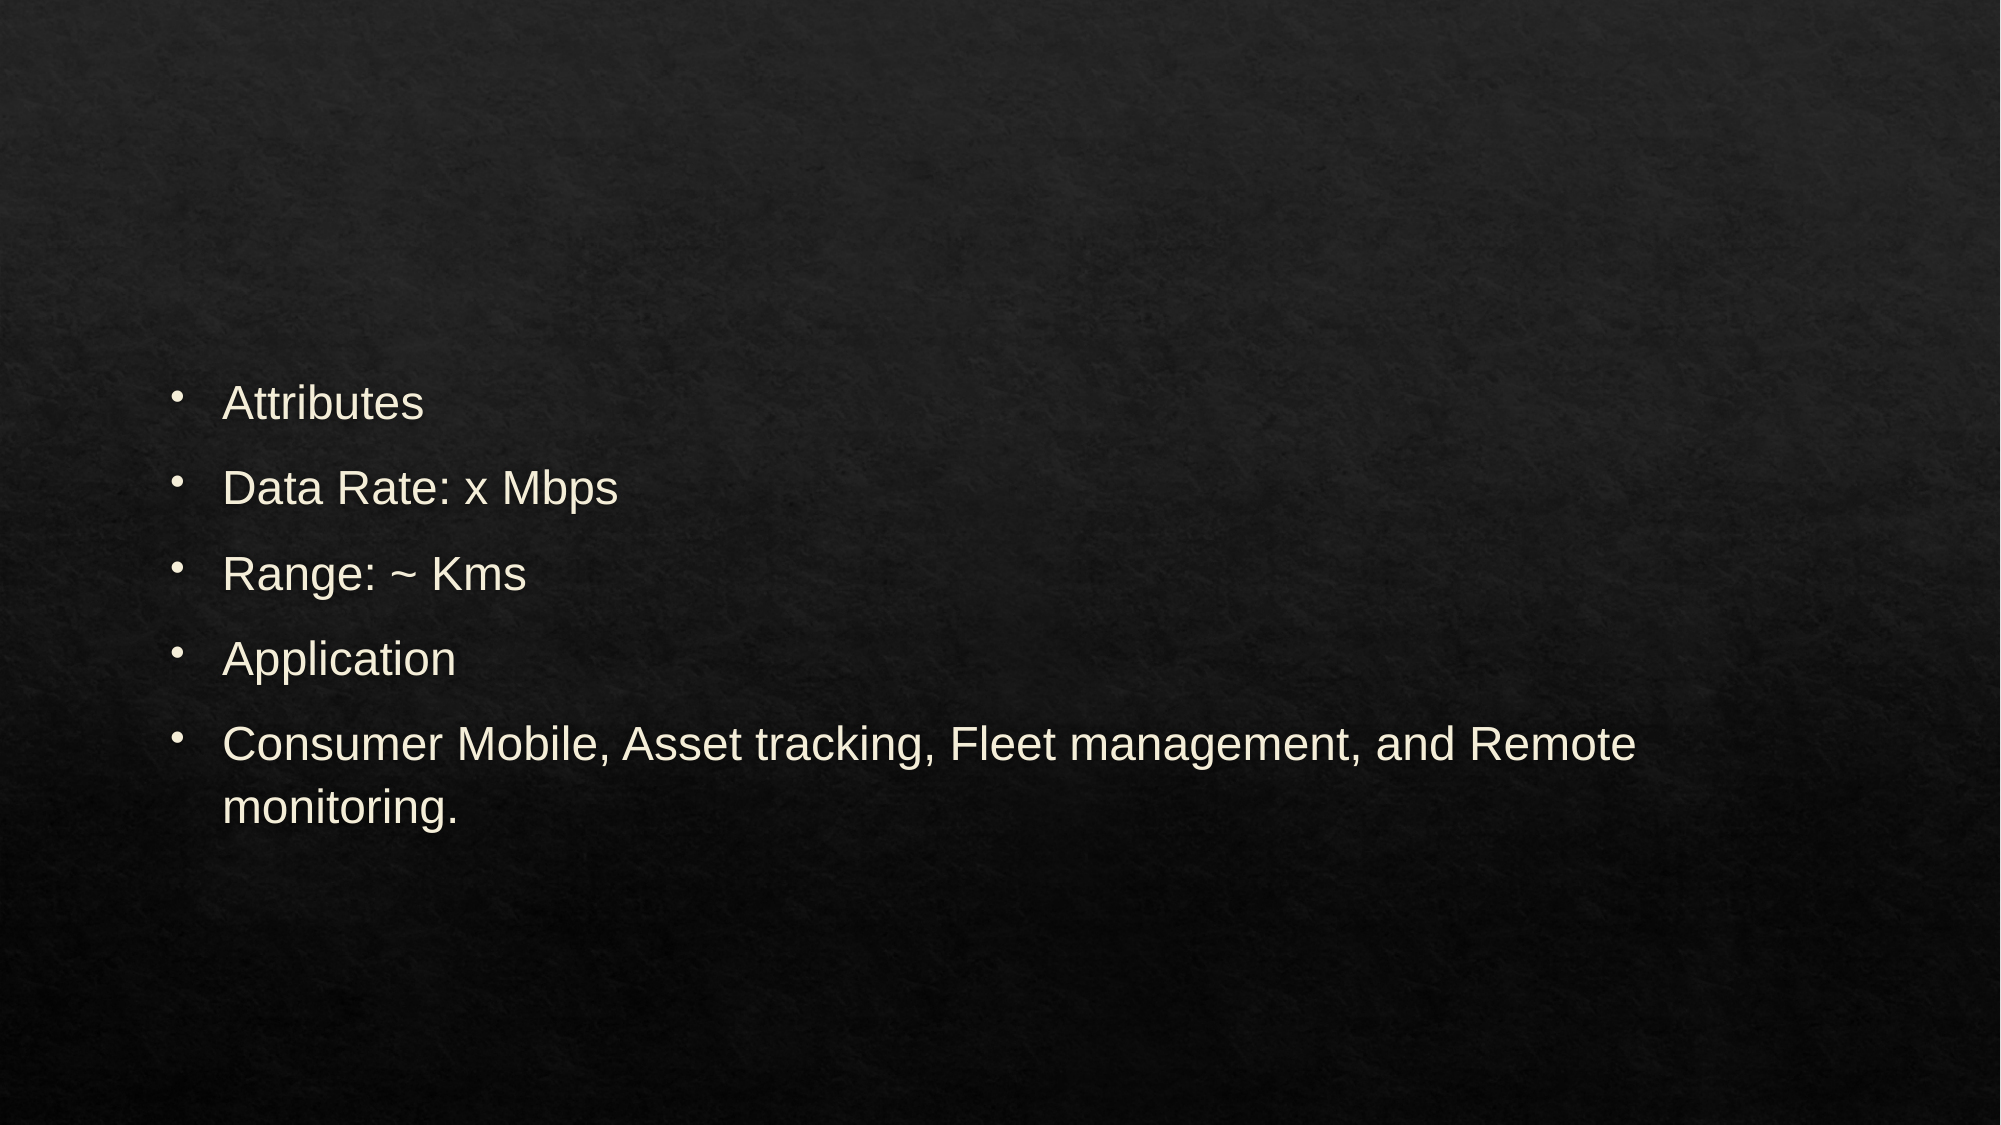

Attributes
Data Rate: x Mbps
Range: ~ Kms
Application
Consumer Mobile, Asset tracking, Fleet management, and Remote monitoring.